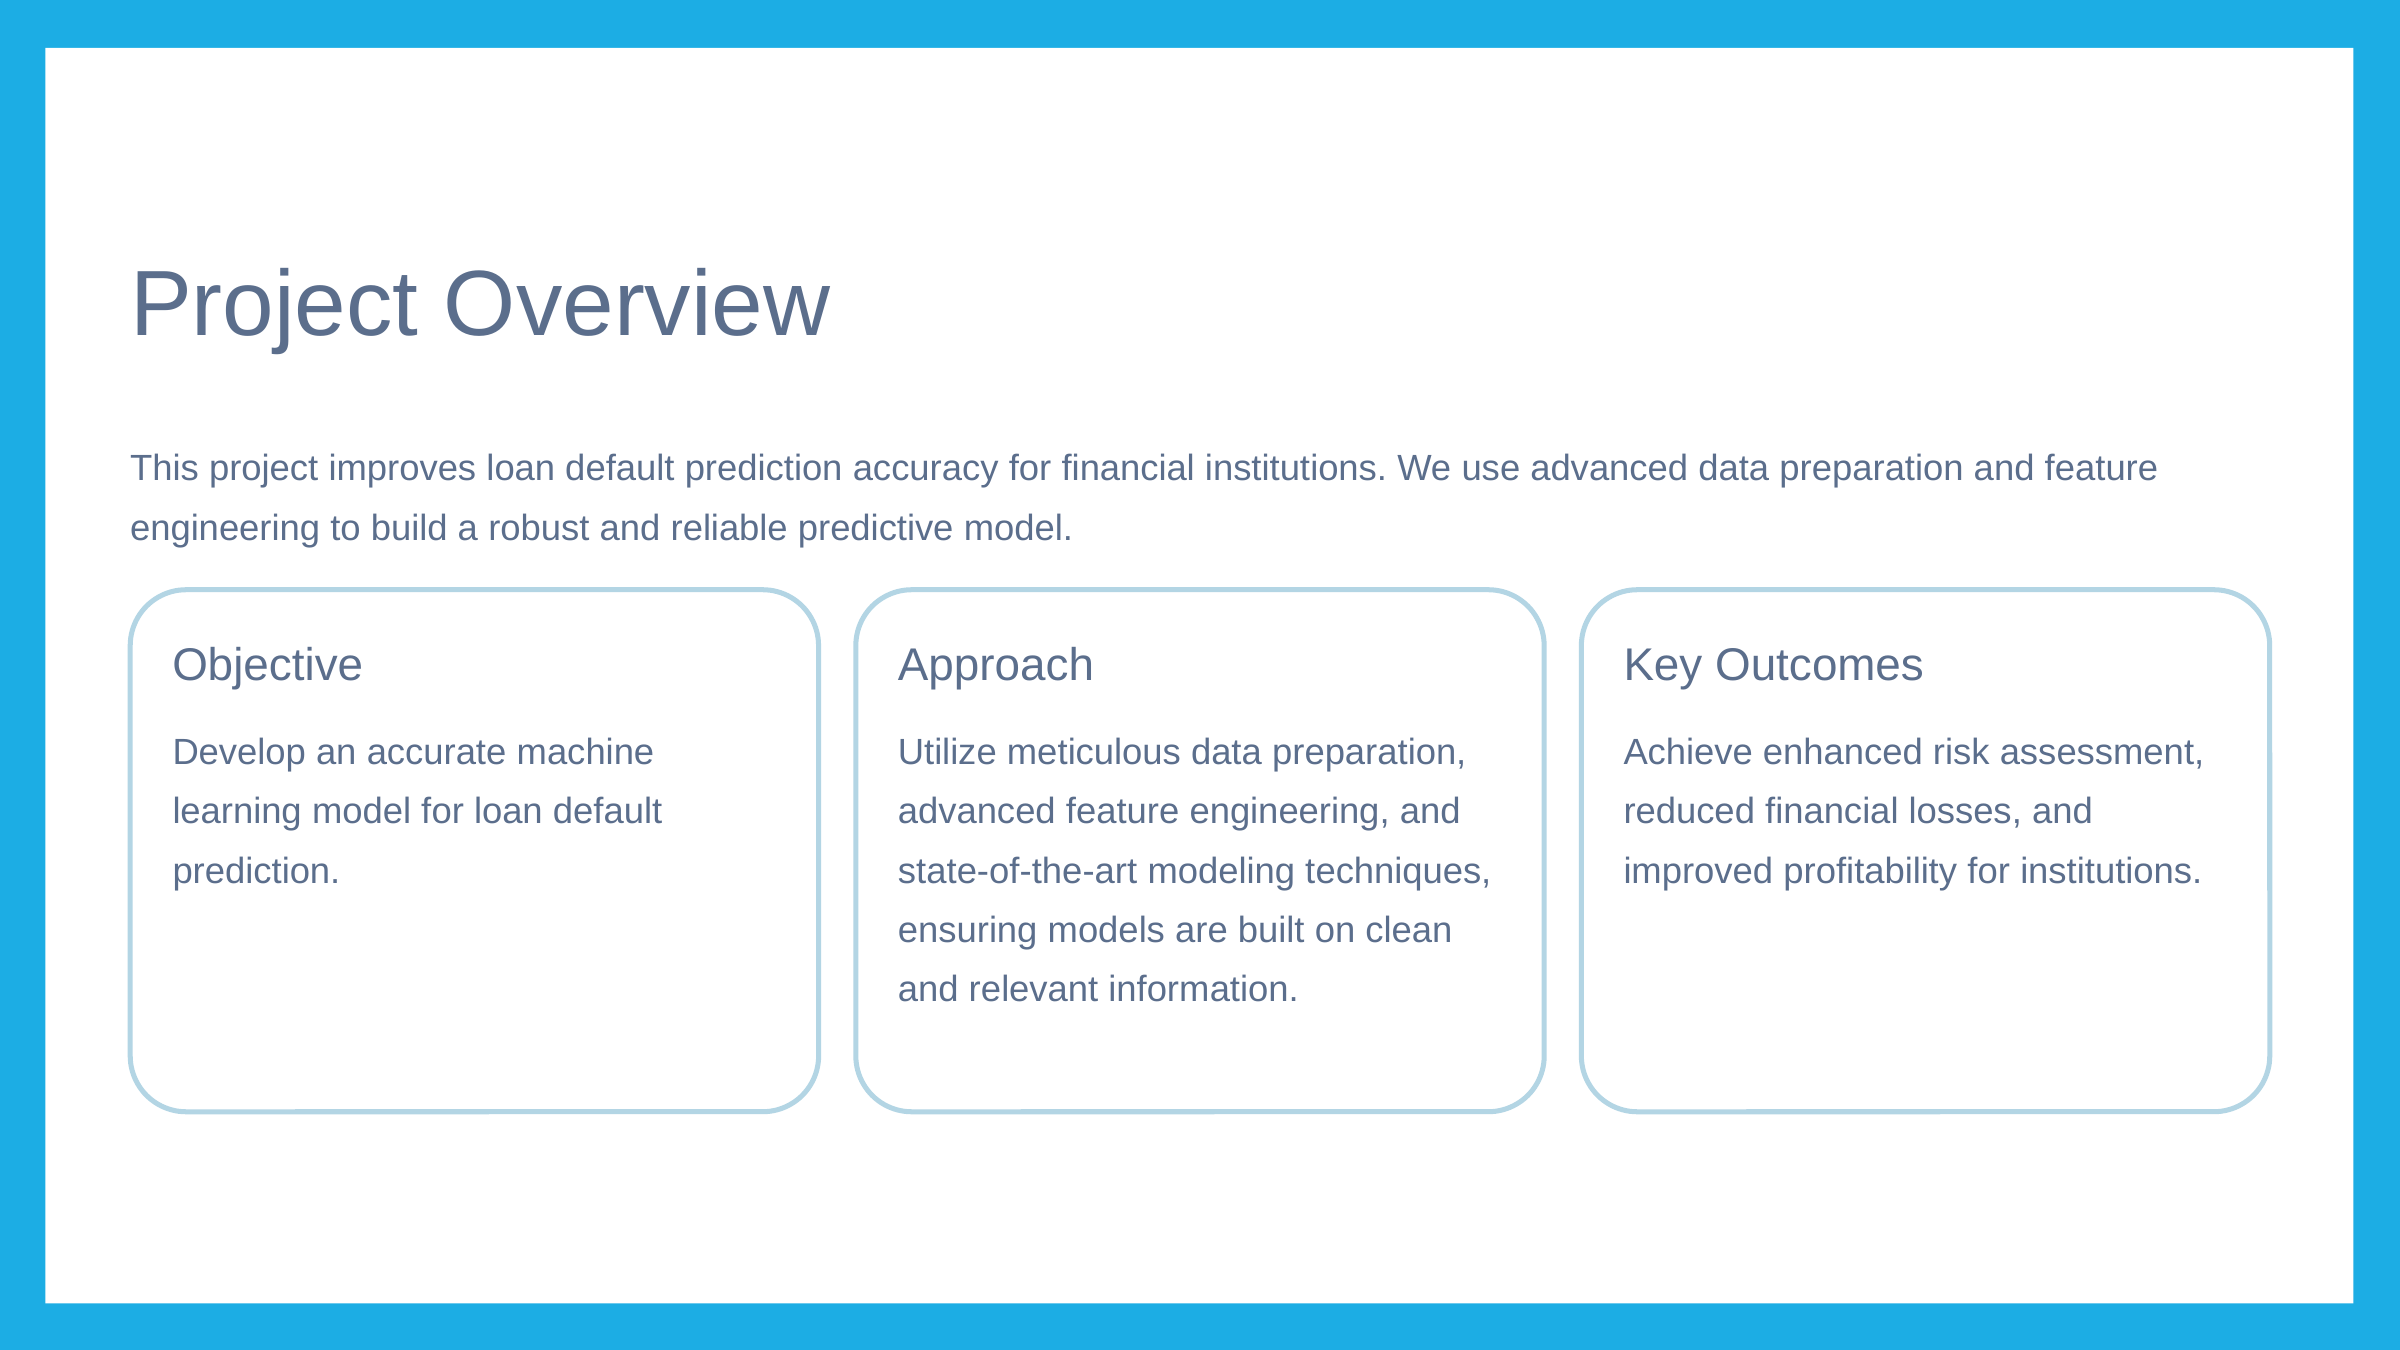

Project Overview
This project improves loan default prediction accuracy for financial institutions. We use advanced data preparation and feature engineering to build a robust and reliable predictive model.

Objective
Approach
Key Outcomes
Develop an accurate machine learning model for loan default prediction.
Utilize meticulous data preparation, advanced feature engineering, and state-of-the-art modeling techniques, ensuring models are built on clean and relevant information.
Achieve enhanced risk assessment, reduced financial losses, and improved profitability for institutions.